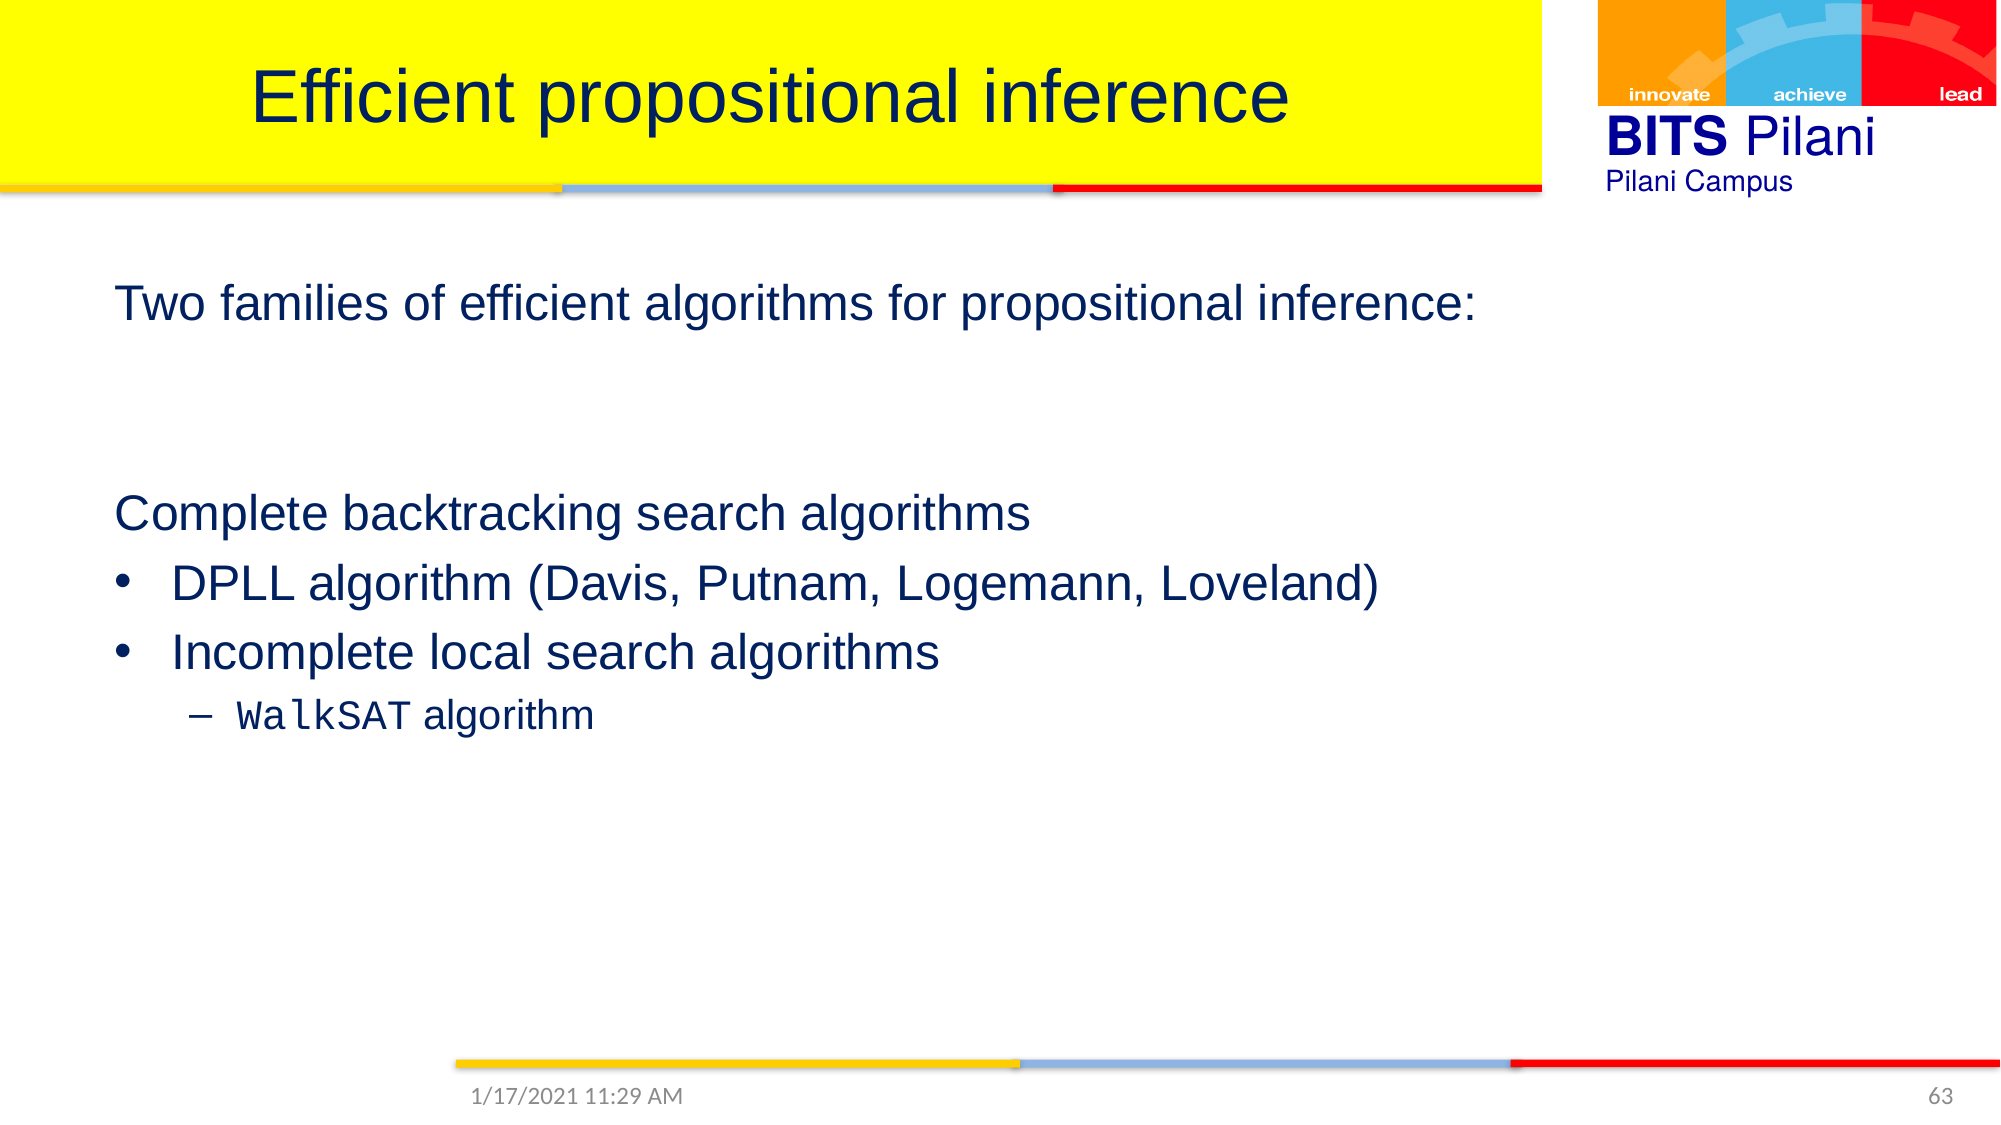

# Efficient propositional inference
Two families of efficient algorithms for propositional inference:

Complete backtracking search algorithms
DPLL algorithm (Davis, Putnam, Logemann, Loveland)
Incomplete local search algorithms
WalkSAT algorithm
1/17/2021 11:29 AM
63